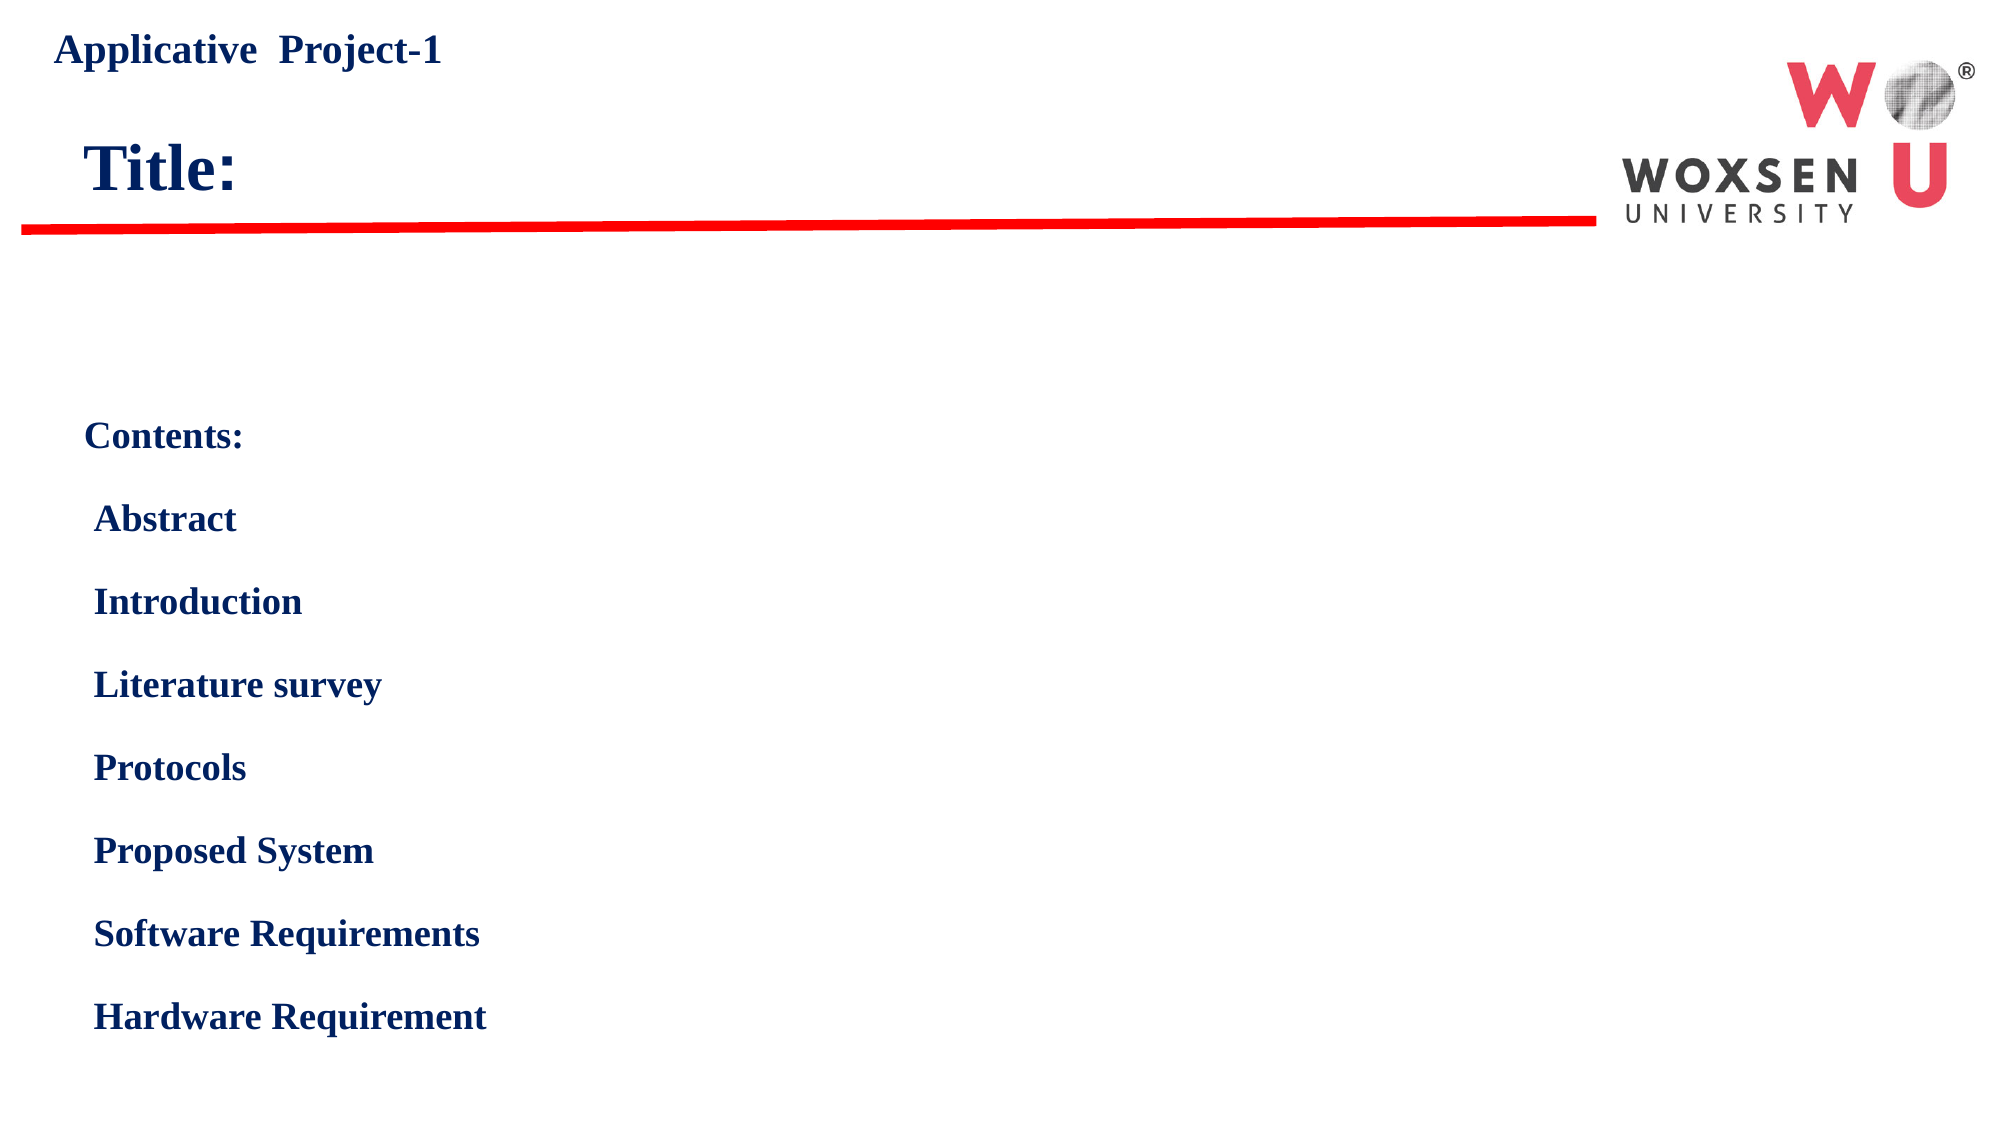

Applicative  Project-1

Title:
Contents:

 Abstract

 Introduction

 Literature survey

 Protocols

 Proposed System

 Software Requirements

 Hardware Requirement